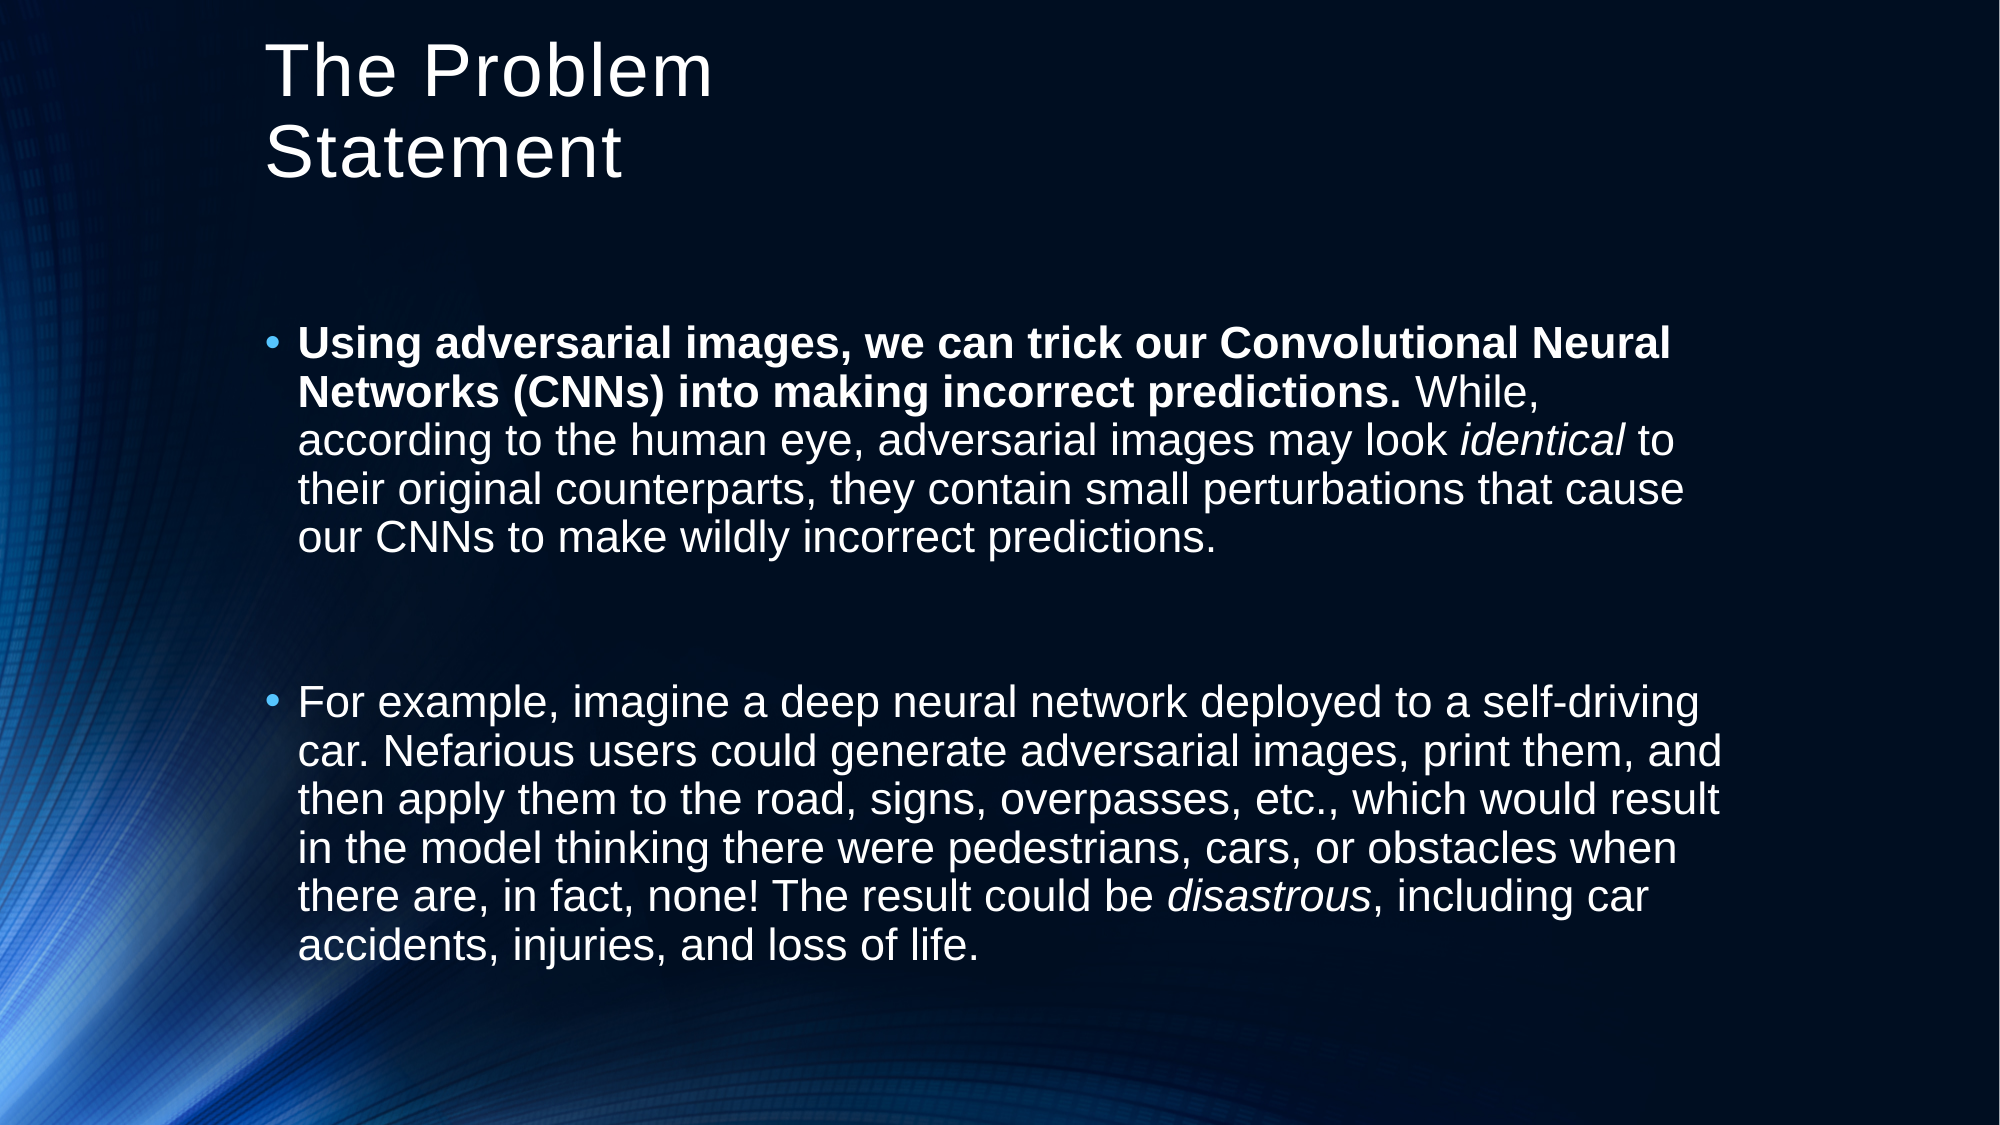

# The Problem Statement
Using adversarial images, we can trick our Convolutional Neural Networks (CNNs) into making incorrect predictions. While, according to the human eye, adversarial images may look identical to their original counterparts, they contain small perturbations that cause our CNNs to make wildly incorrect predictions.

For example, imagine a deep neural network deployed to a self-driving car. Nefarious users could generate adversarial images, print them, and then apply them to the road, signs, overpasses, etc., which would result in the model thinking there were pedestrians, cars, or obstacles when there are, in fact, none! The result could be disastrous, including car accidents, injuries, and loss of life.